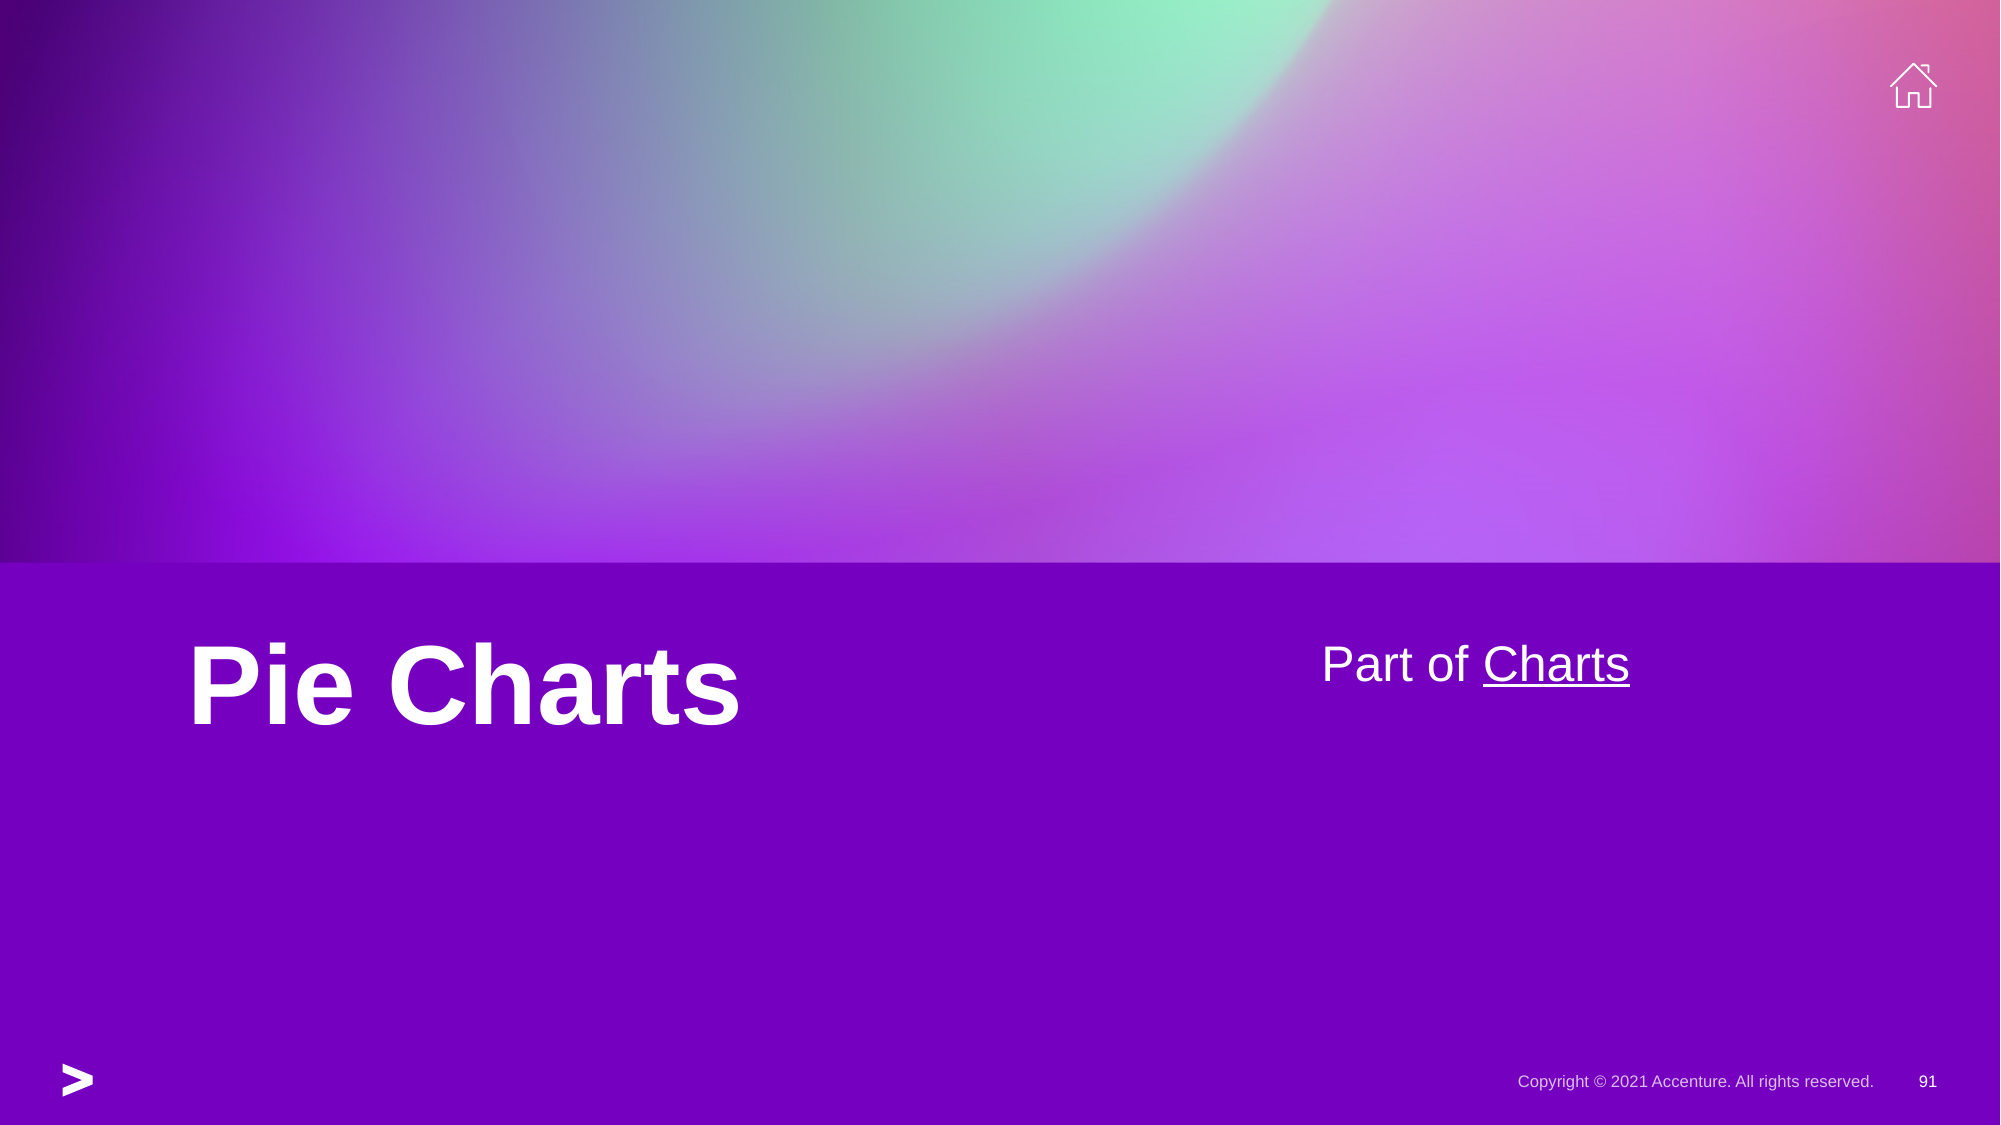

Part of Charts
# Pie Charts
Copyright © 2021 Accenture. All rights reserved.
91